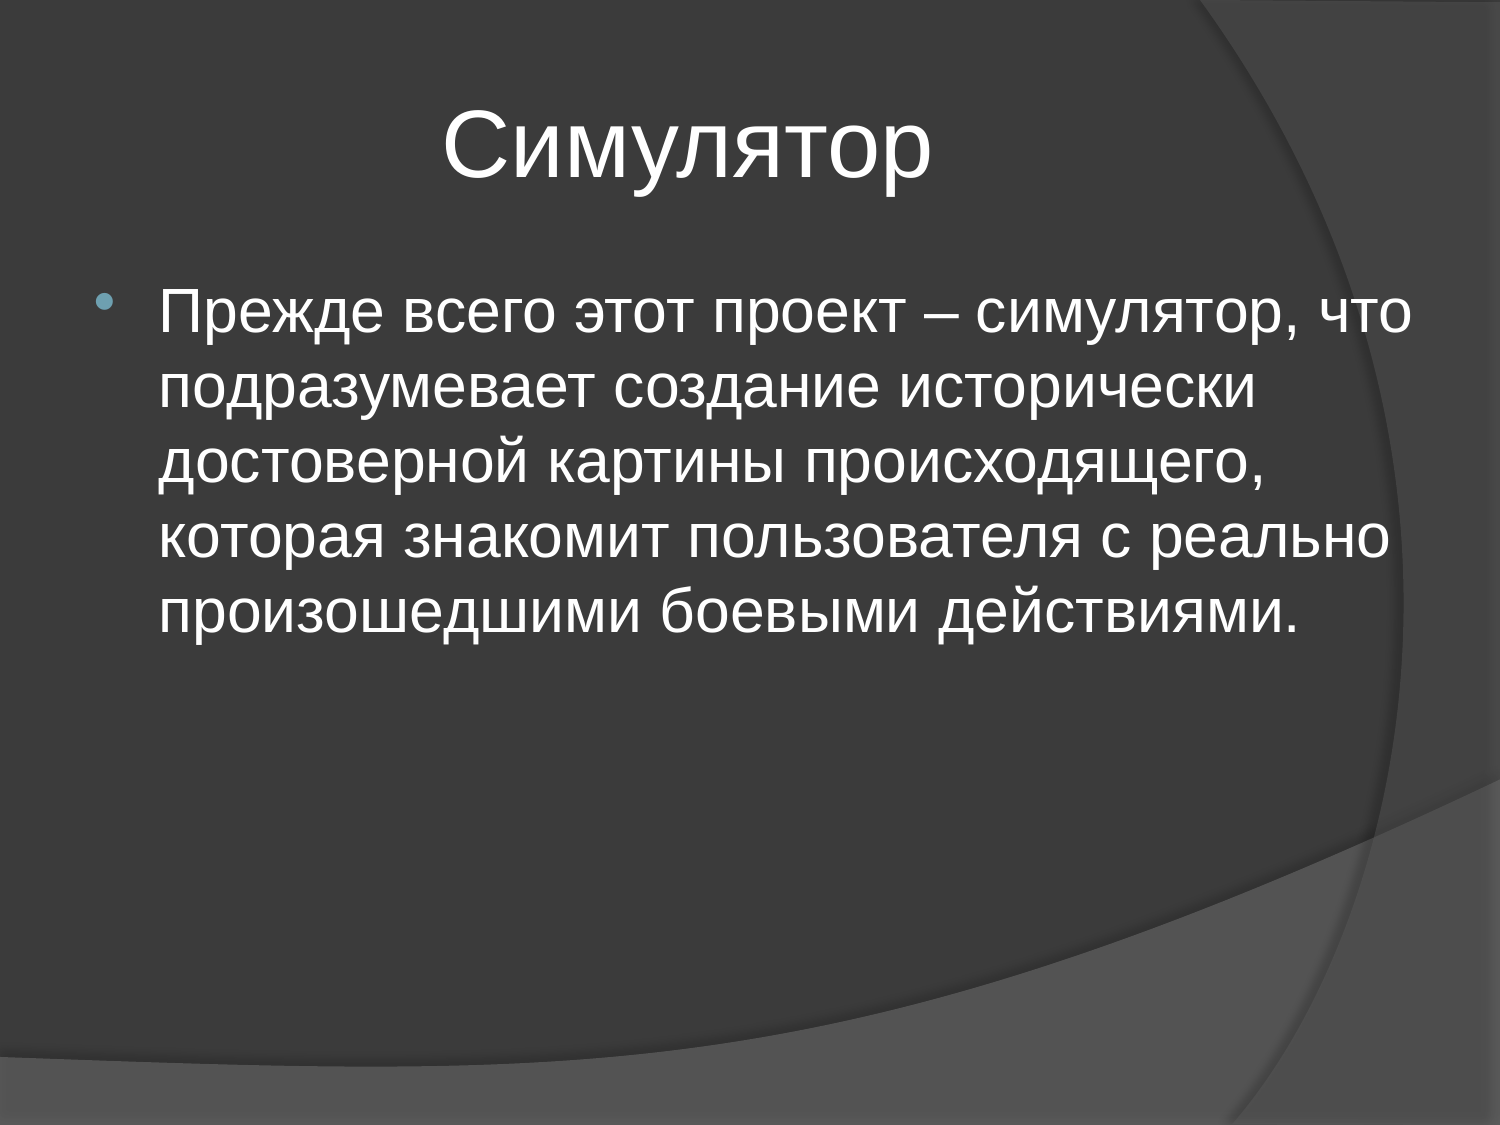

# Симулятор
Прежде всего этот проект – симулятор, что подразумевает создание исторически достоверной картины происходящего, которая знакомит пользователя с реально произошедшими боевыми действиями.